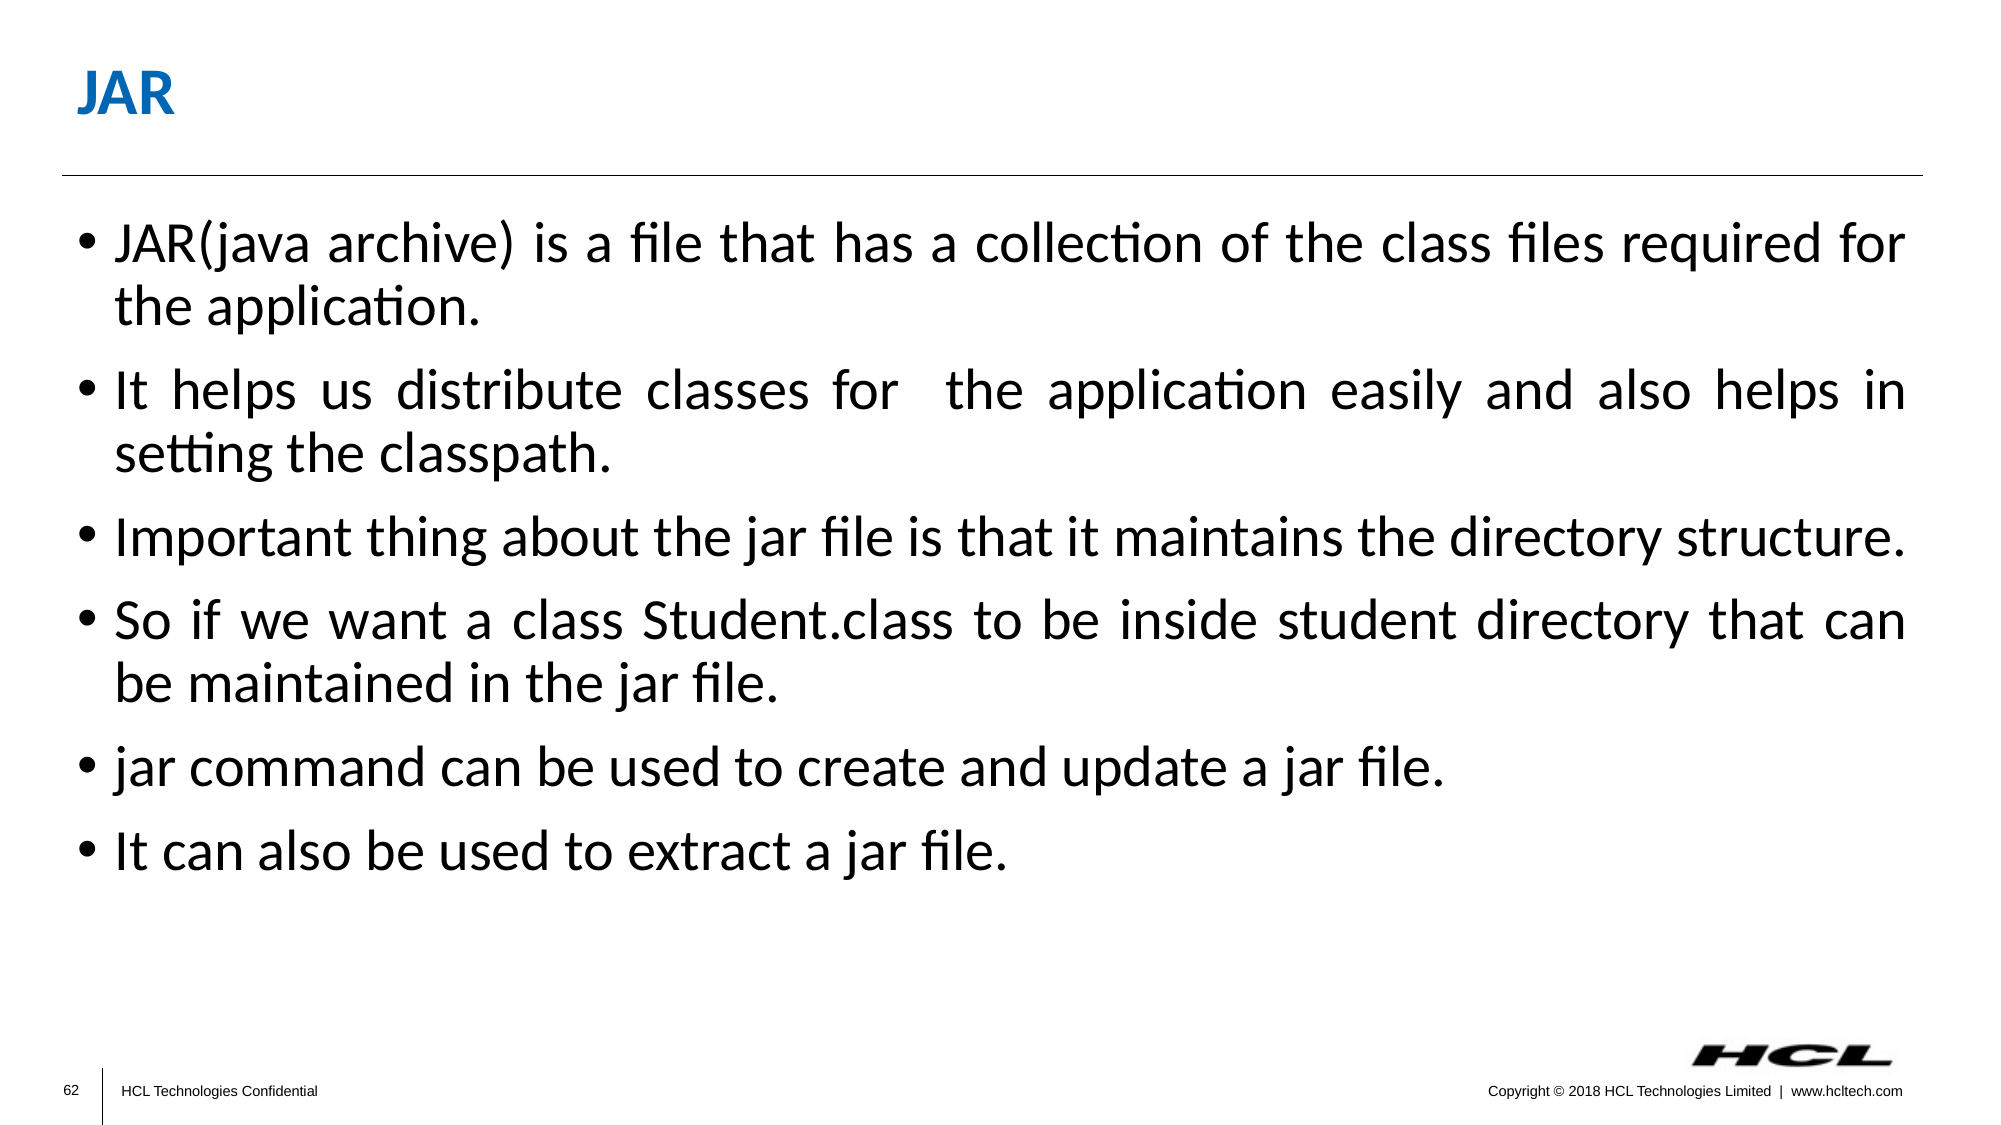

# JAR
JAR(java archive) is a file that has a collection of the class files required for the application.
It helps us distribute classes for  the application easily and also helps in setting the classpath.
Important thing about the jar file is that it maintains the directory structure.
So if we want a class Student.class to be inside student directory that can be maintained in the jar file.
jar command can be used to create and update a jar file.
It can also be used to extract a jar file.